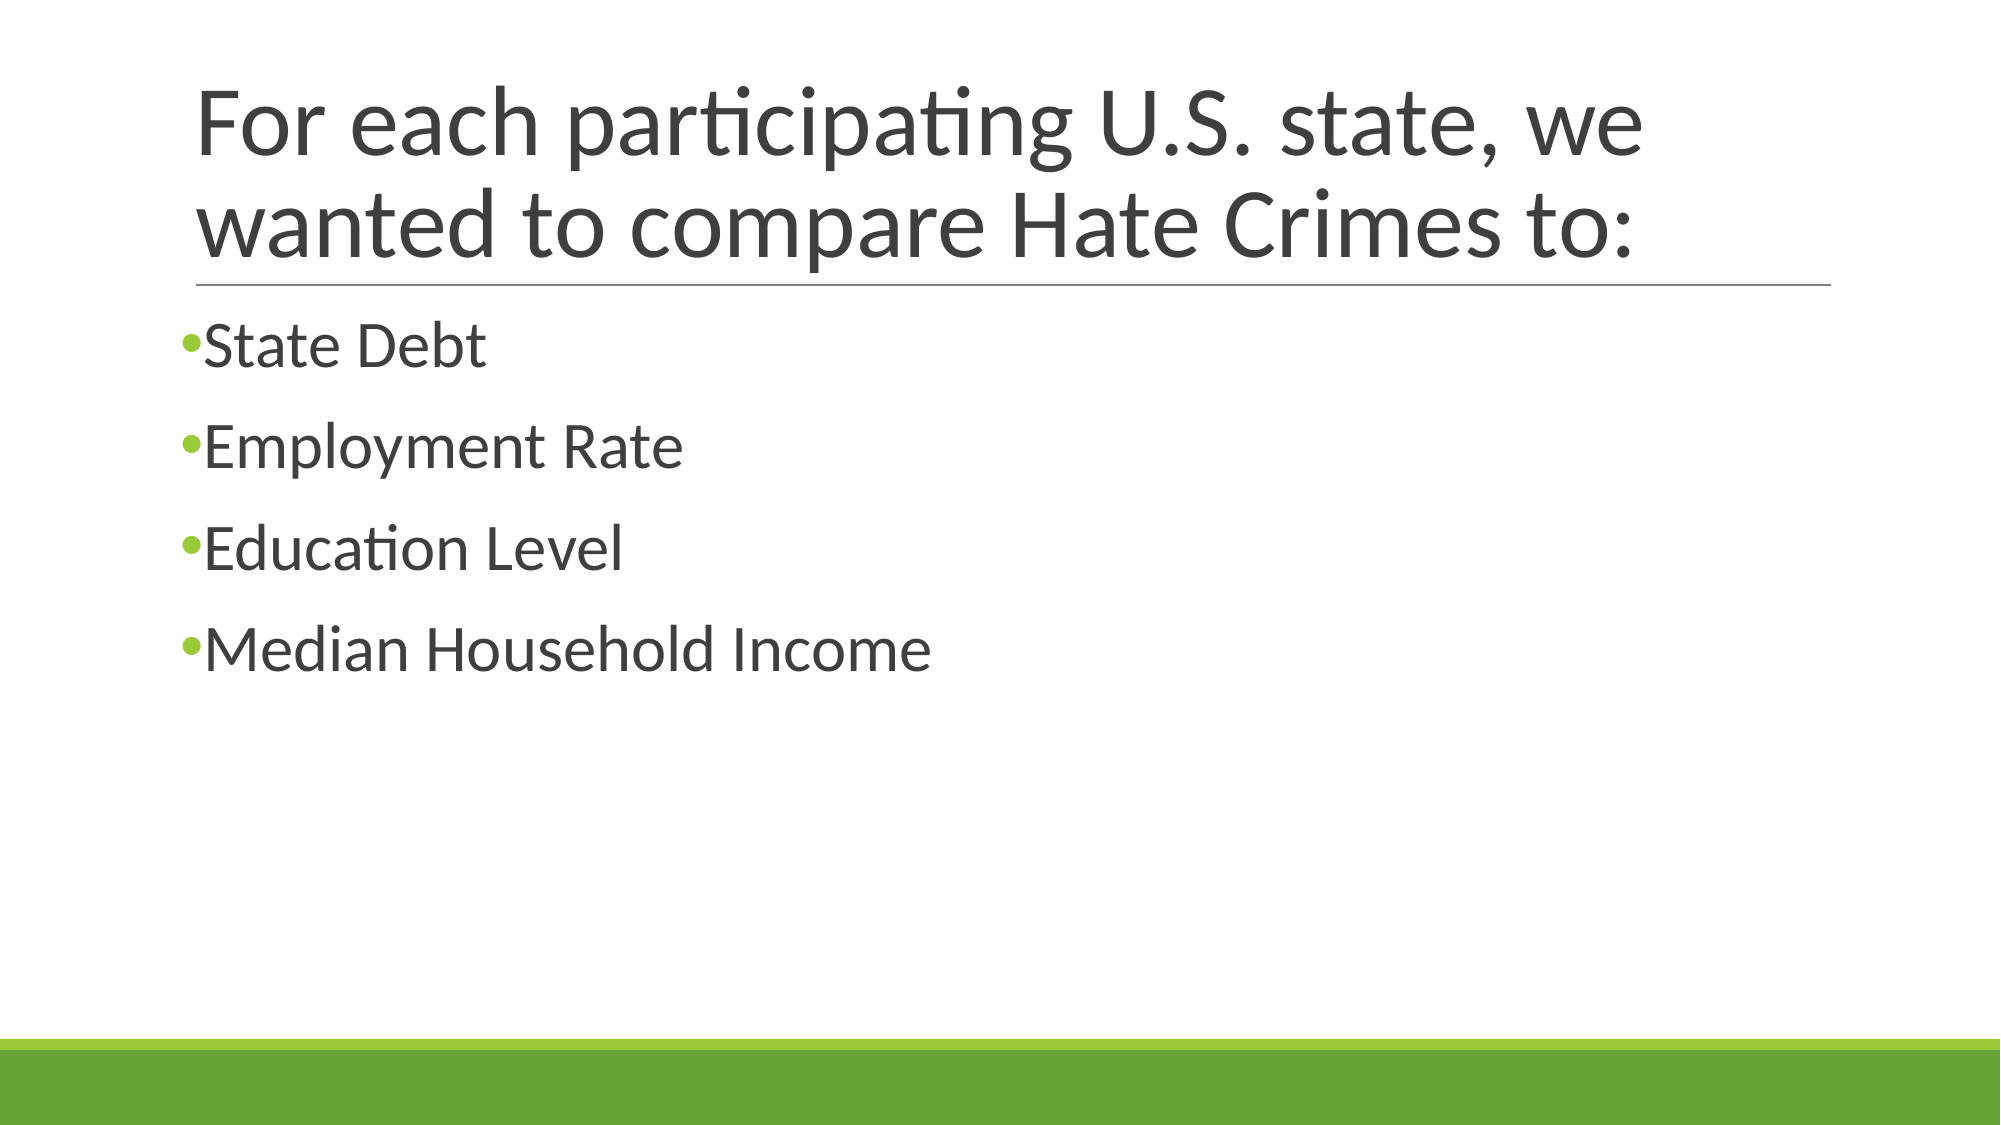

# For each participating U.S. state, we wanted to compare Hate Crimes to:
State Debt
Employment Rate
Education Level
Median Household Income